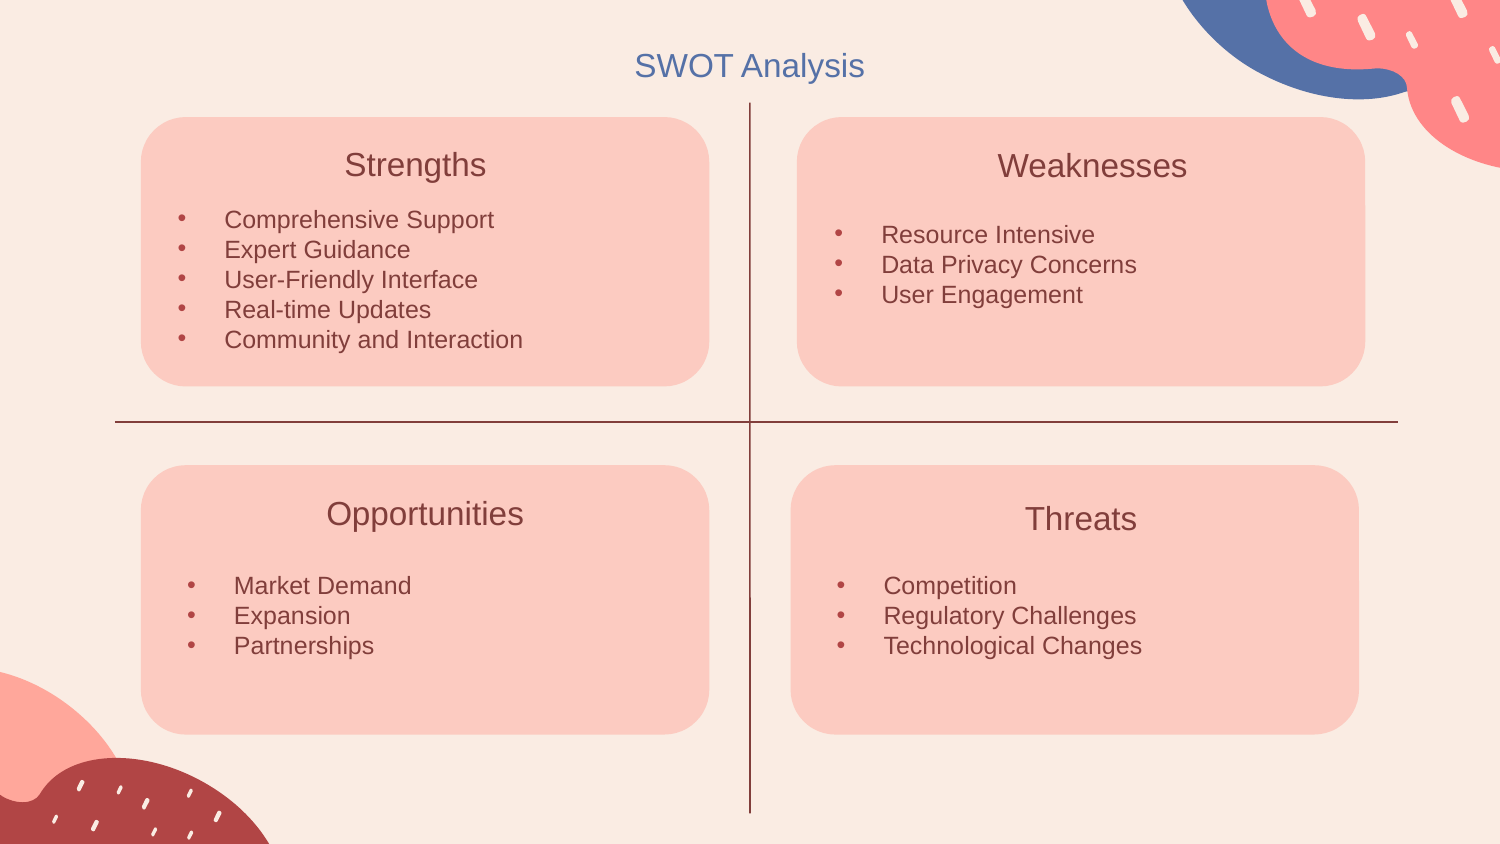

SWOT Analysis

Strengths
Weaknesses
Comprehensive Support
Expert Guidance
User-Friendly Interface
Real-time Updates
Community and Interaction
Resource Intensive
Data Privacy Concerns
User Engagement

Opportunities
Threats
Market Demand
Expansion
Partnerships
Competition
Regulatory Challenges
Technological Changes